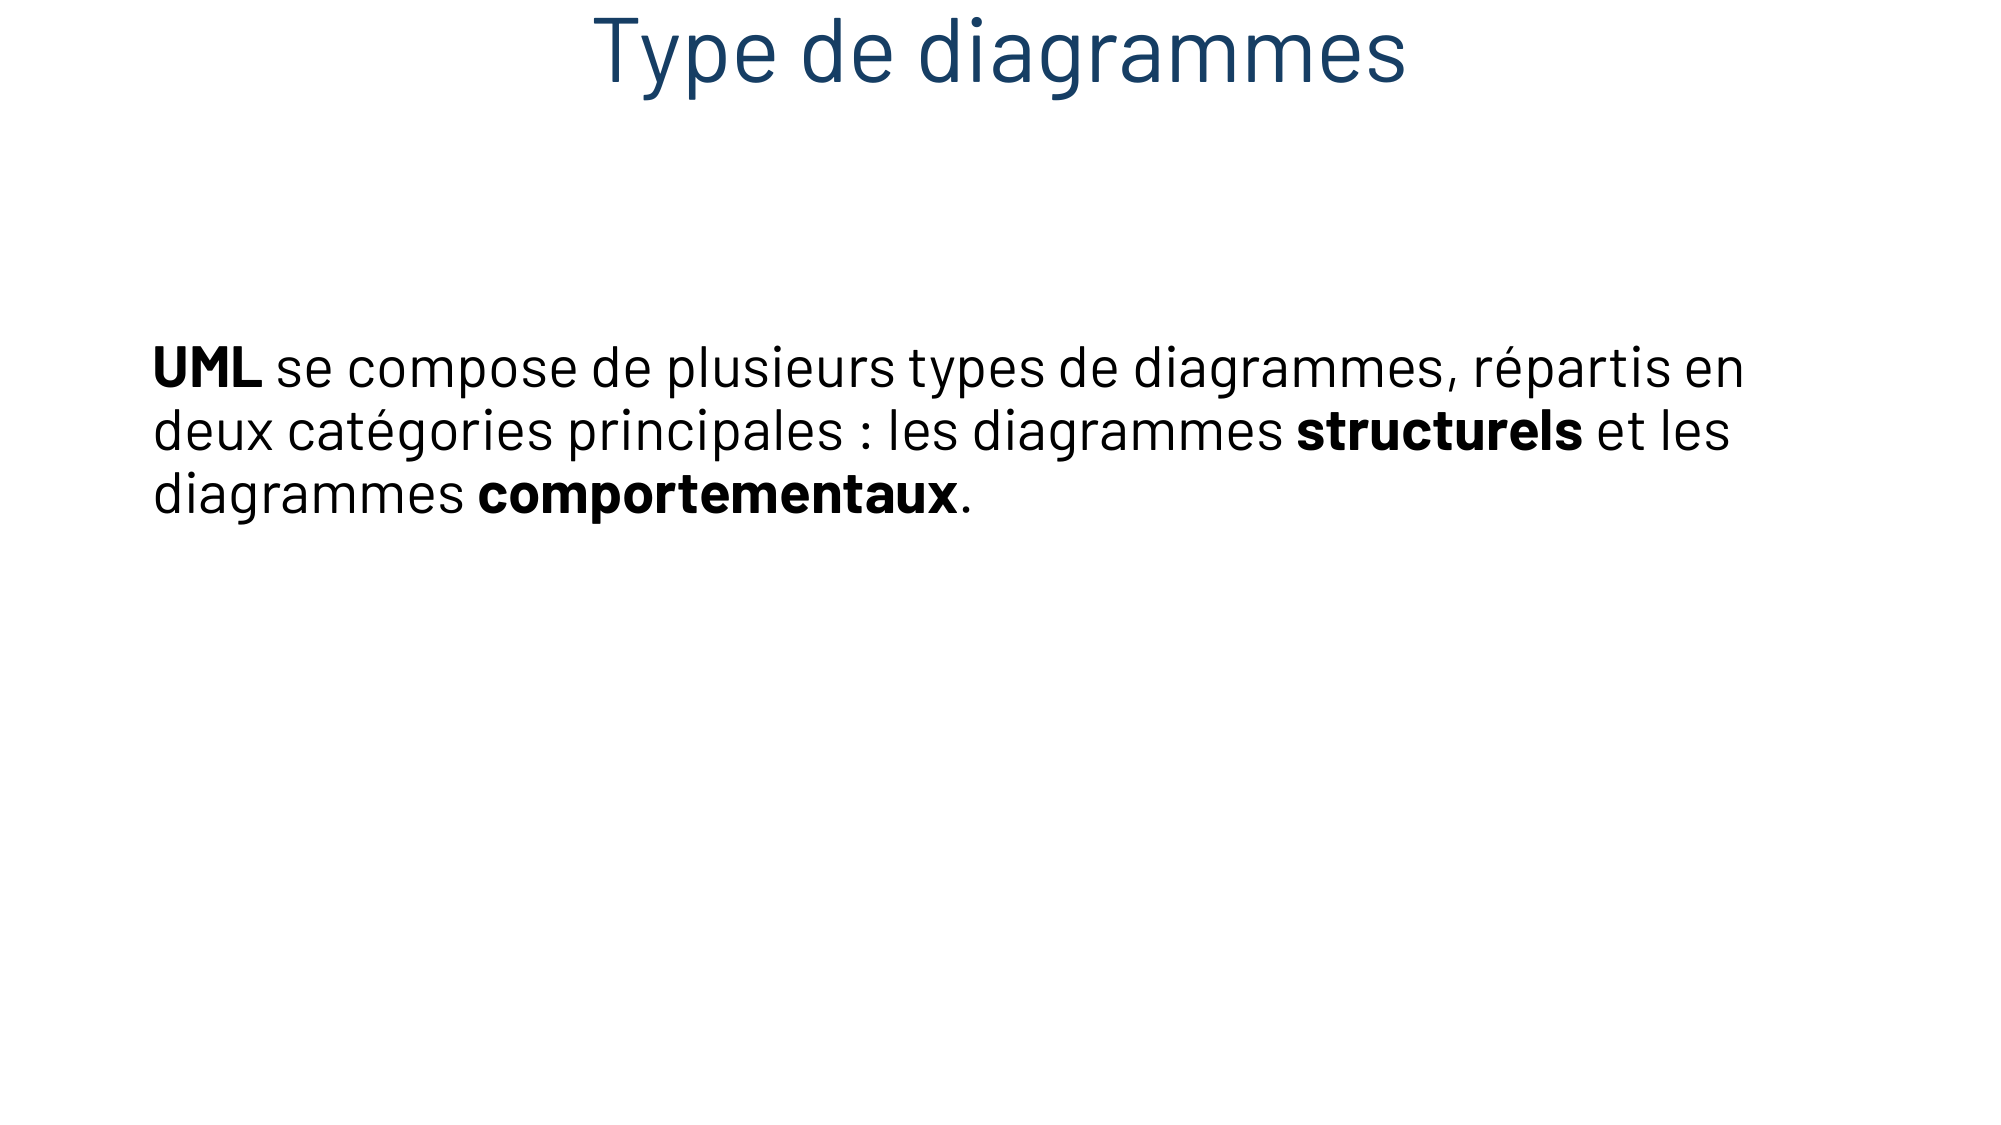

# Type de diagrammes
UML se compose de plusieurs types de diagrammes, répartis en deux catégories principales : les diagrammes structurels et les diagrammes comportementaux.